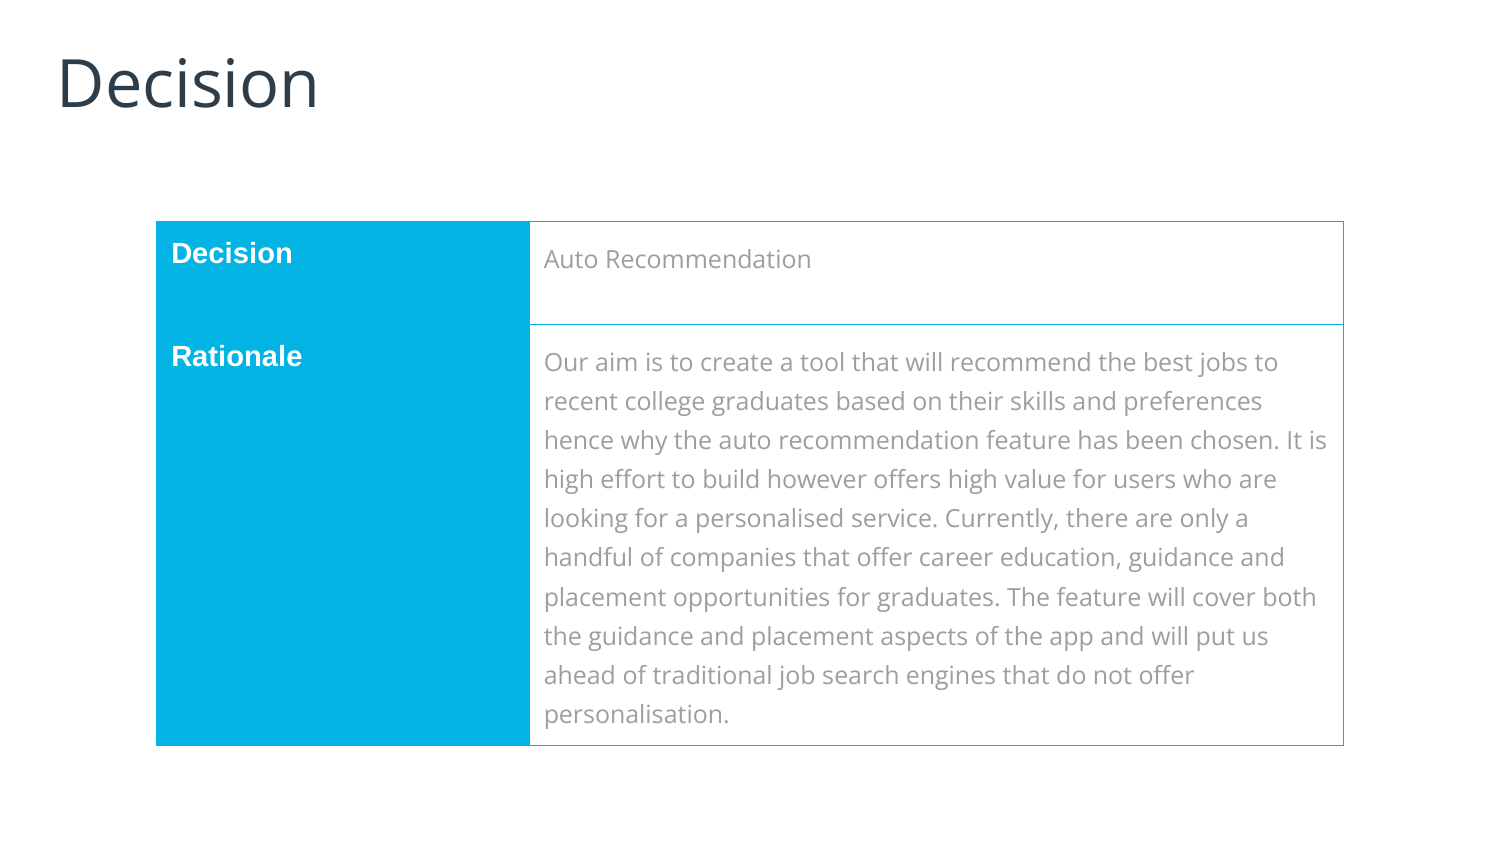

# Decision
| Decision | Auto Recommendation |
| --- | --- |
| Rationale | Our aim is to create a tool that will recommend the best jobs to recent college graduates based on their skills and preferences hence why the auto recommendation feature has been chosen. It is high effort to build however offers high value for users who are looking for a personalised service. Currently, there are only a handful of companies that offer career education, guidance and placement opportunities for graduates. The feature will cover both the guidance and placement aspects of the app and will put us ahead of traditional job search engines that do not offer personalisation. |